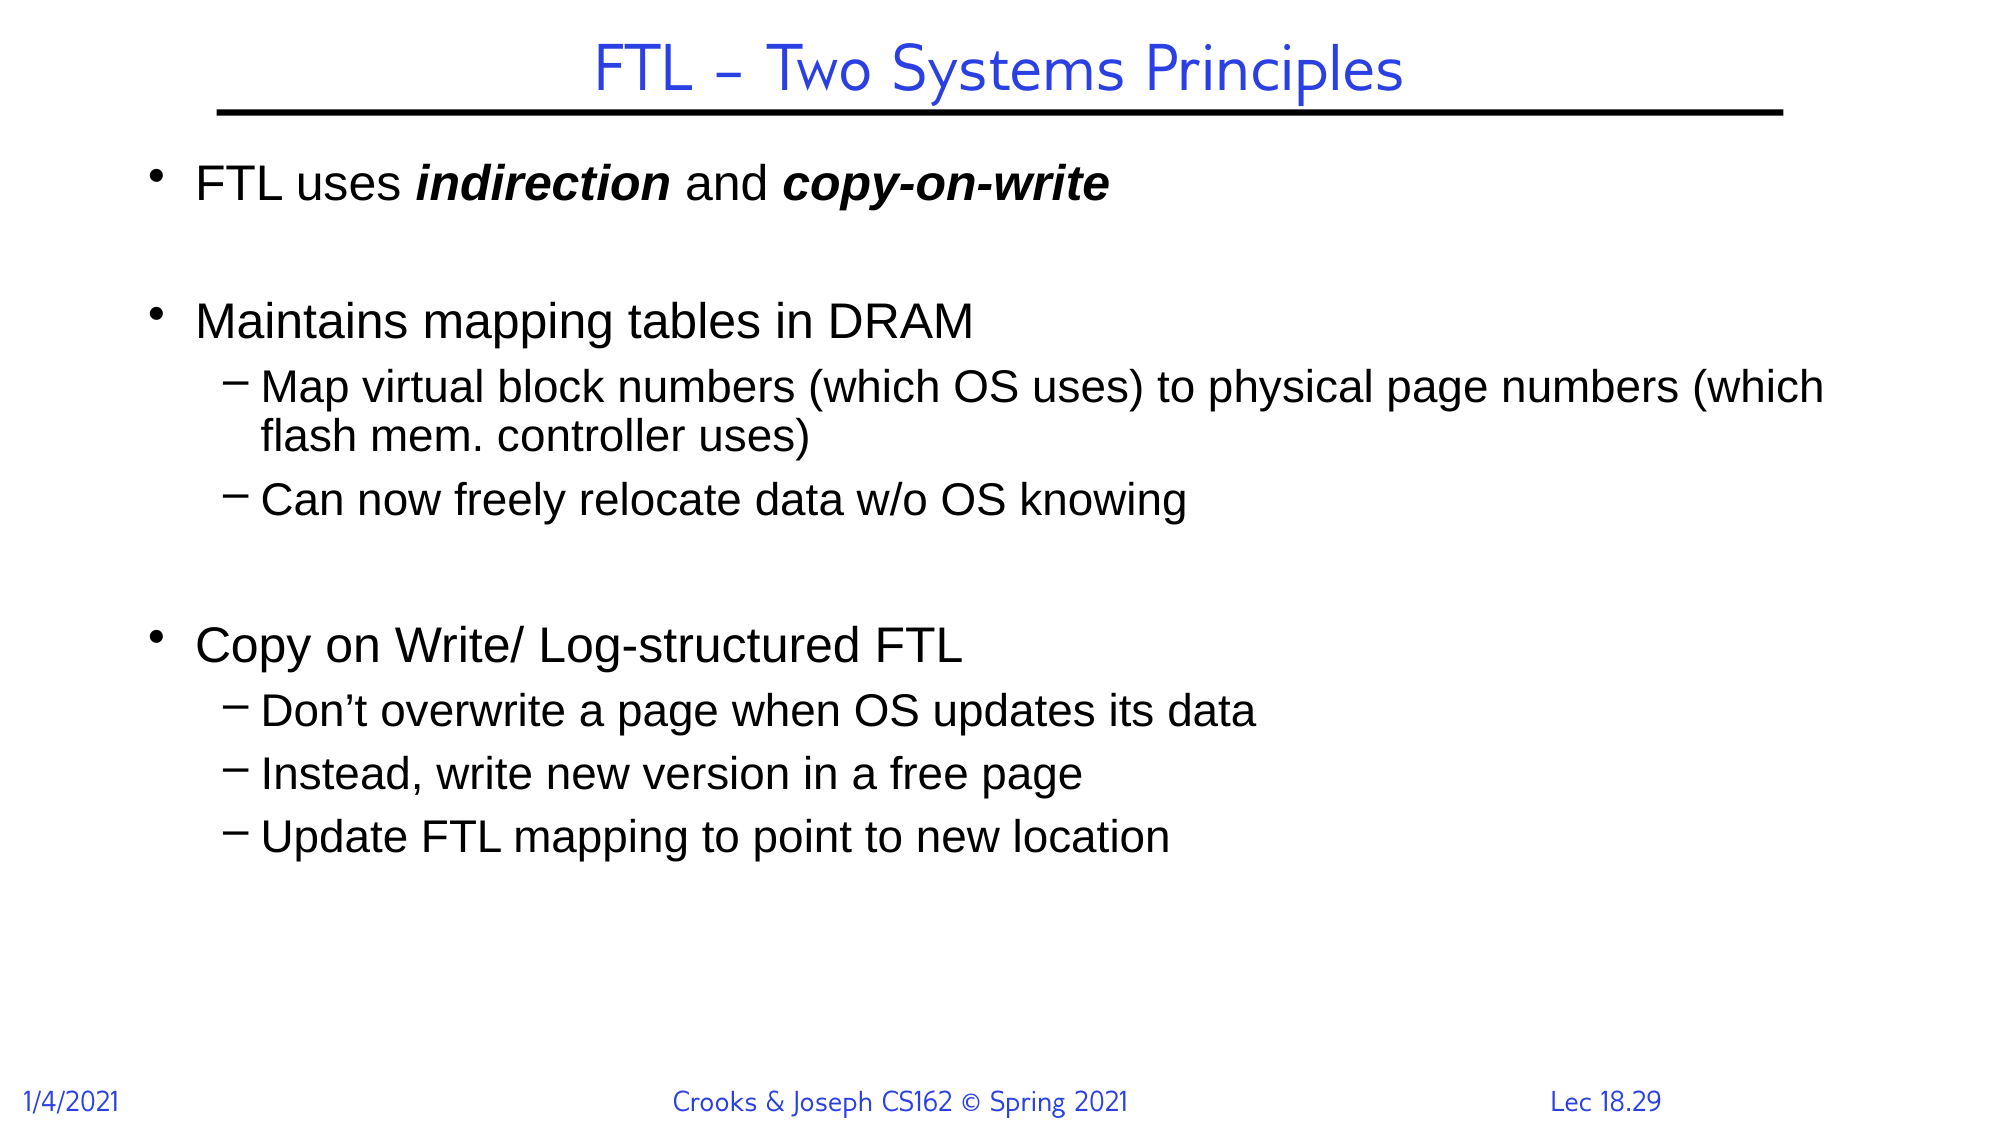

# FTL – Two Systems Principles
FTL uses indirection and copy-on-write

Maintains mapping tables in DRAM
Map virtual block numbers (which OS uses) to physical page numbers (which flash mem. controller uses)
Can now freely relocate data w/o OS knowing

Copy on Write/ Log-structured FTL
Don’t overwrite a page when OS updates its data
Instead, write new version in a free page
Update FTL mapping to point to new location